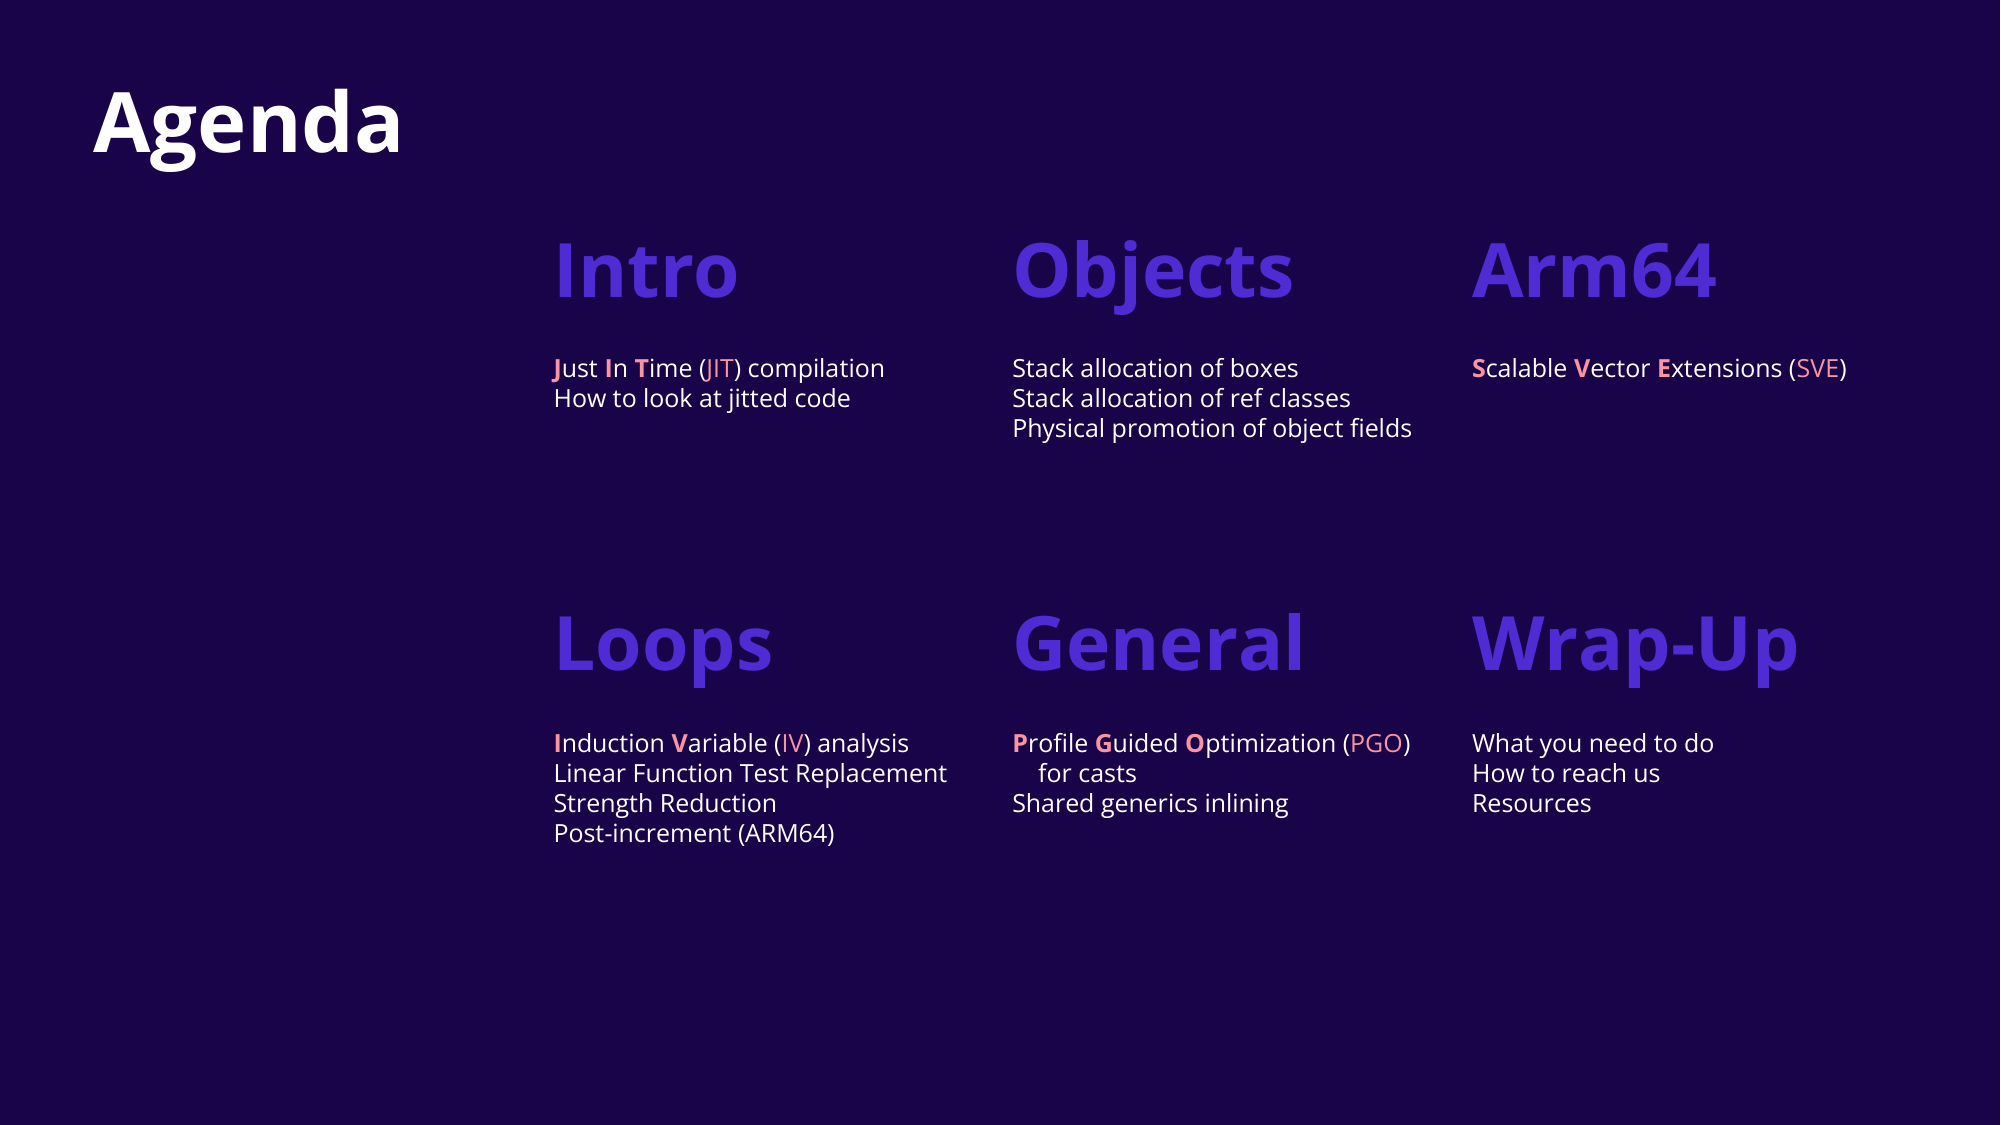

# Agenda
Intro
Objects
Arm64
Just In Time (JIT) compilation
How to look at jitted code
Stack allocation of boxes
Stack allocation of ref classes
Physical promotion of object fields

Scalable Vector Extensions (SVE)

Loops
General

Wrap-Up
Induction Variable (IV) analysis
Linear Function Test Replacement
Strength Reduction
Post-increment (ARM64)
Profile Guided Optimization (PGO)
    for casts
Shared generics inlining
What you need to do
How to reach us
Resources